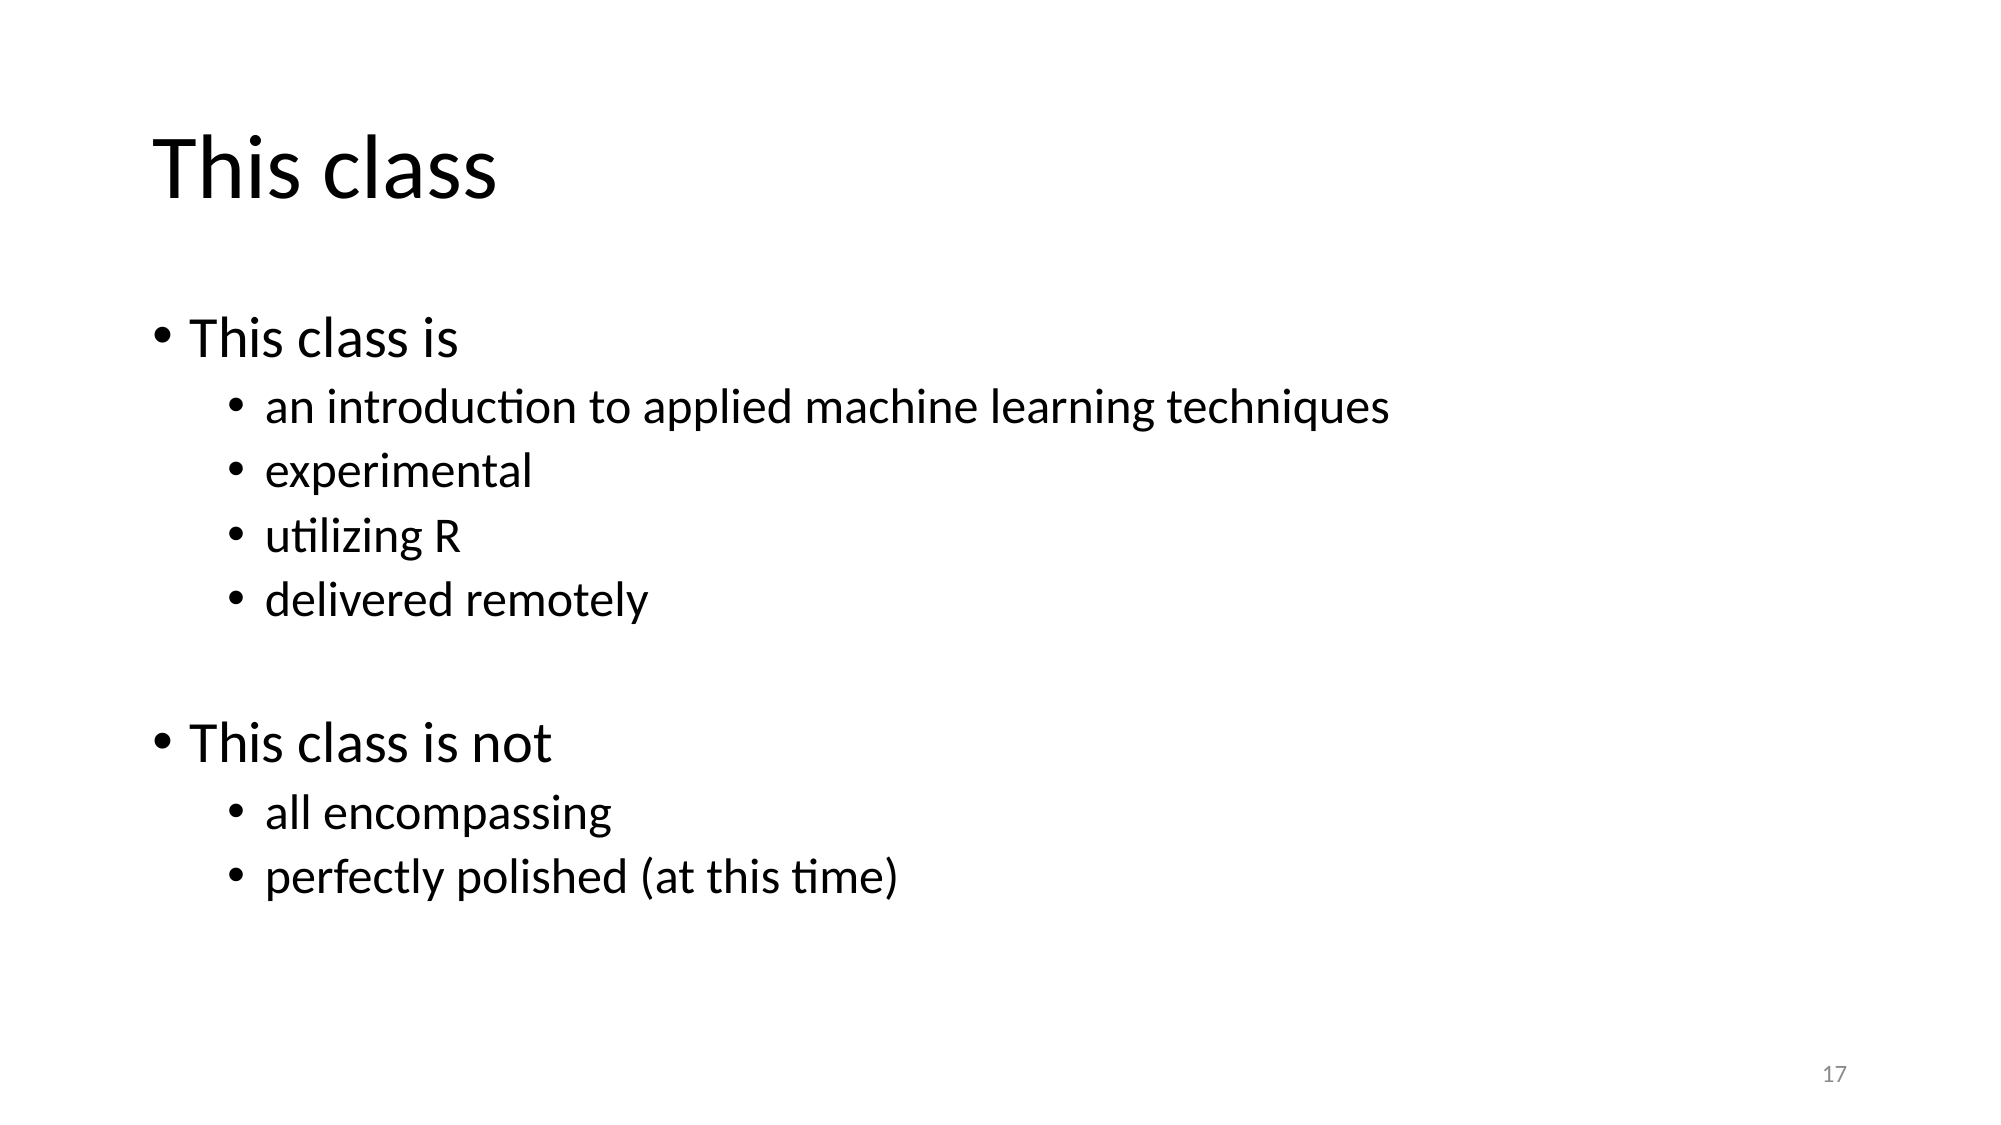

# This class
This class is
an introduction to applied machine learning techniques
experimental
utilizing R
delivered remotely

This class is not
all encompassing
perfectly polished (at this time)

17